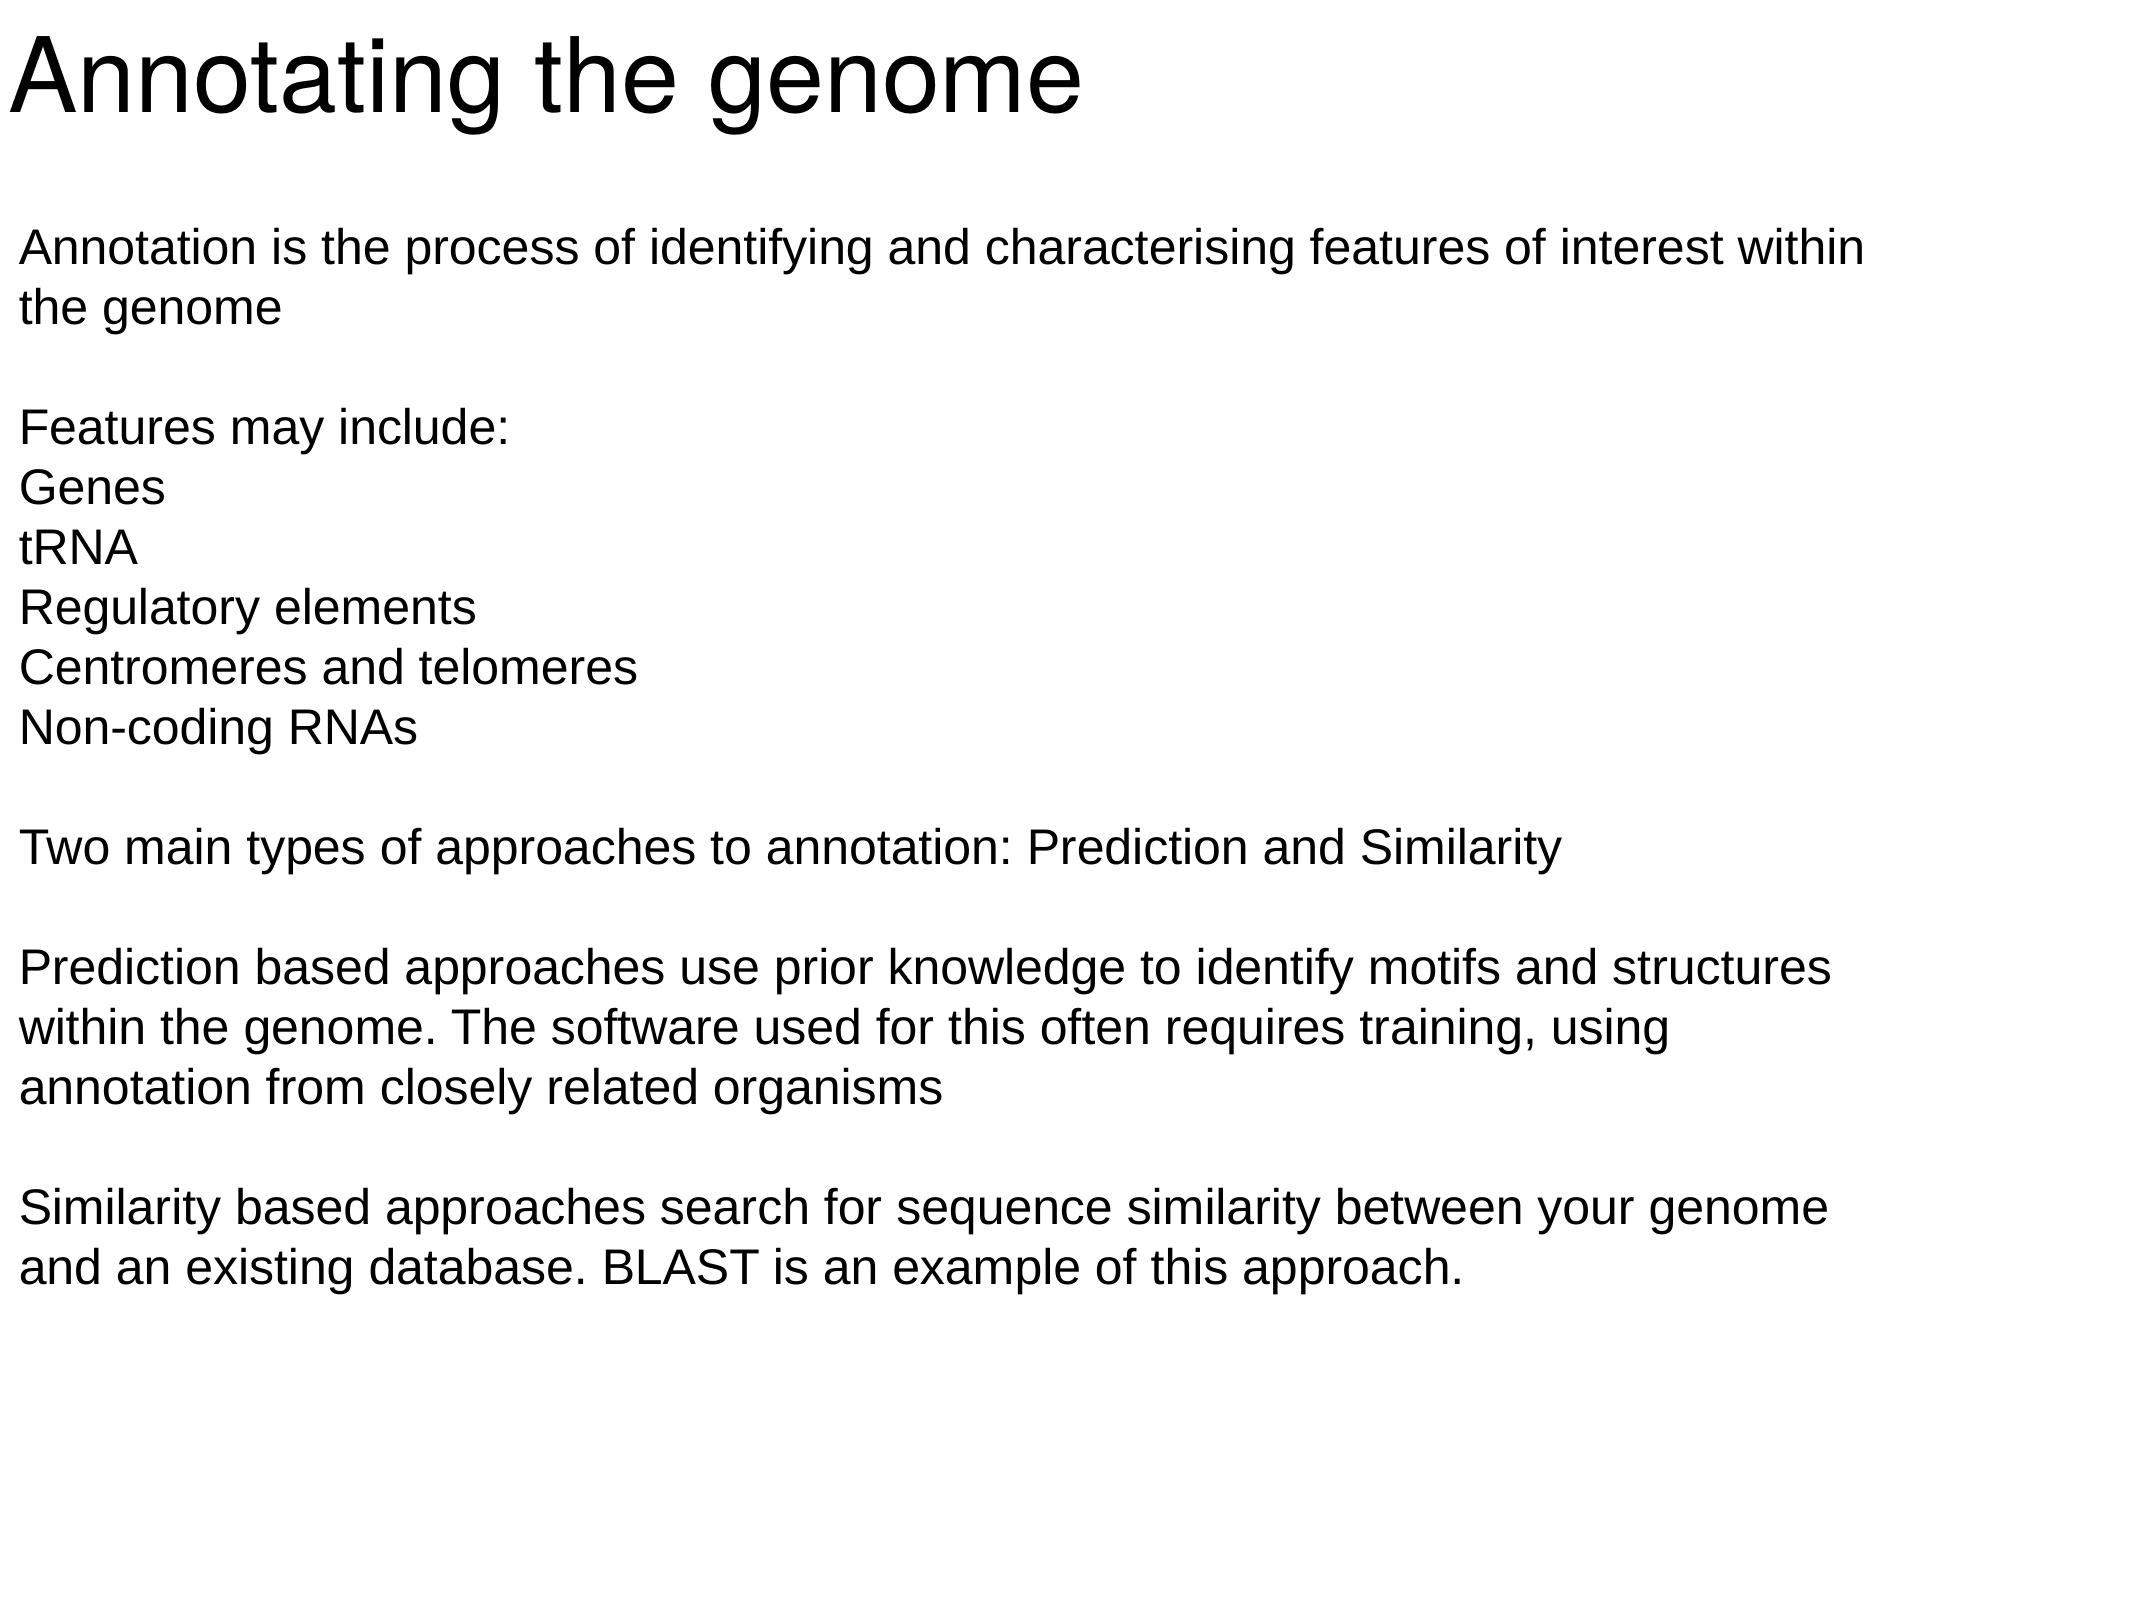

Annotating the genome
Annotation is the process of identifying and characterising features of interest within the genome

Features may include:
Genes
tRNA
Regulatory elements
Centromeres and telomeres
Non-coding RNAs

Two main types of approaches to annotation: Prediction and Similarity

Prediction based approaches use prior knowledge to identify motifs and structures within the genome. The software used for this often requires training, using annotation from closely related organisms

Similarity based approaches search for sequence similarity between your genome and an existing database. BLAST is an example of this approach.